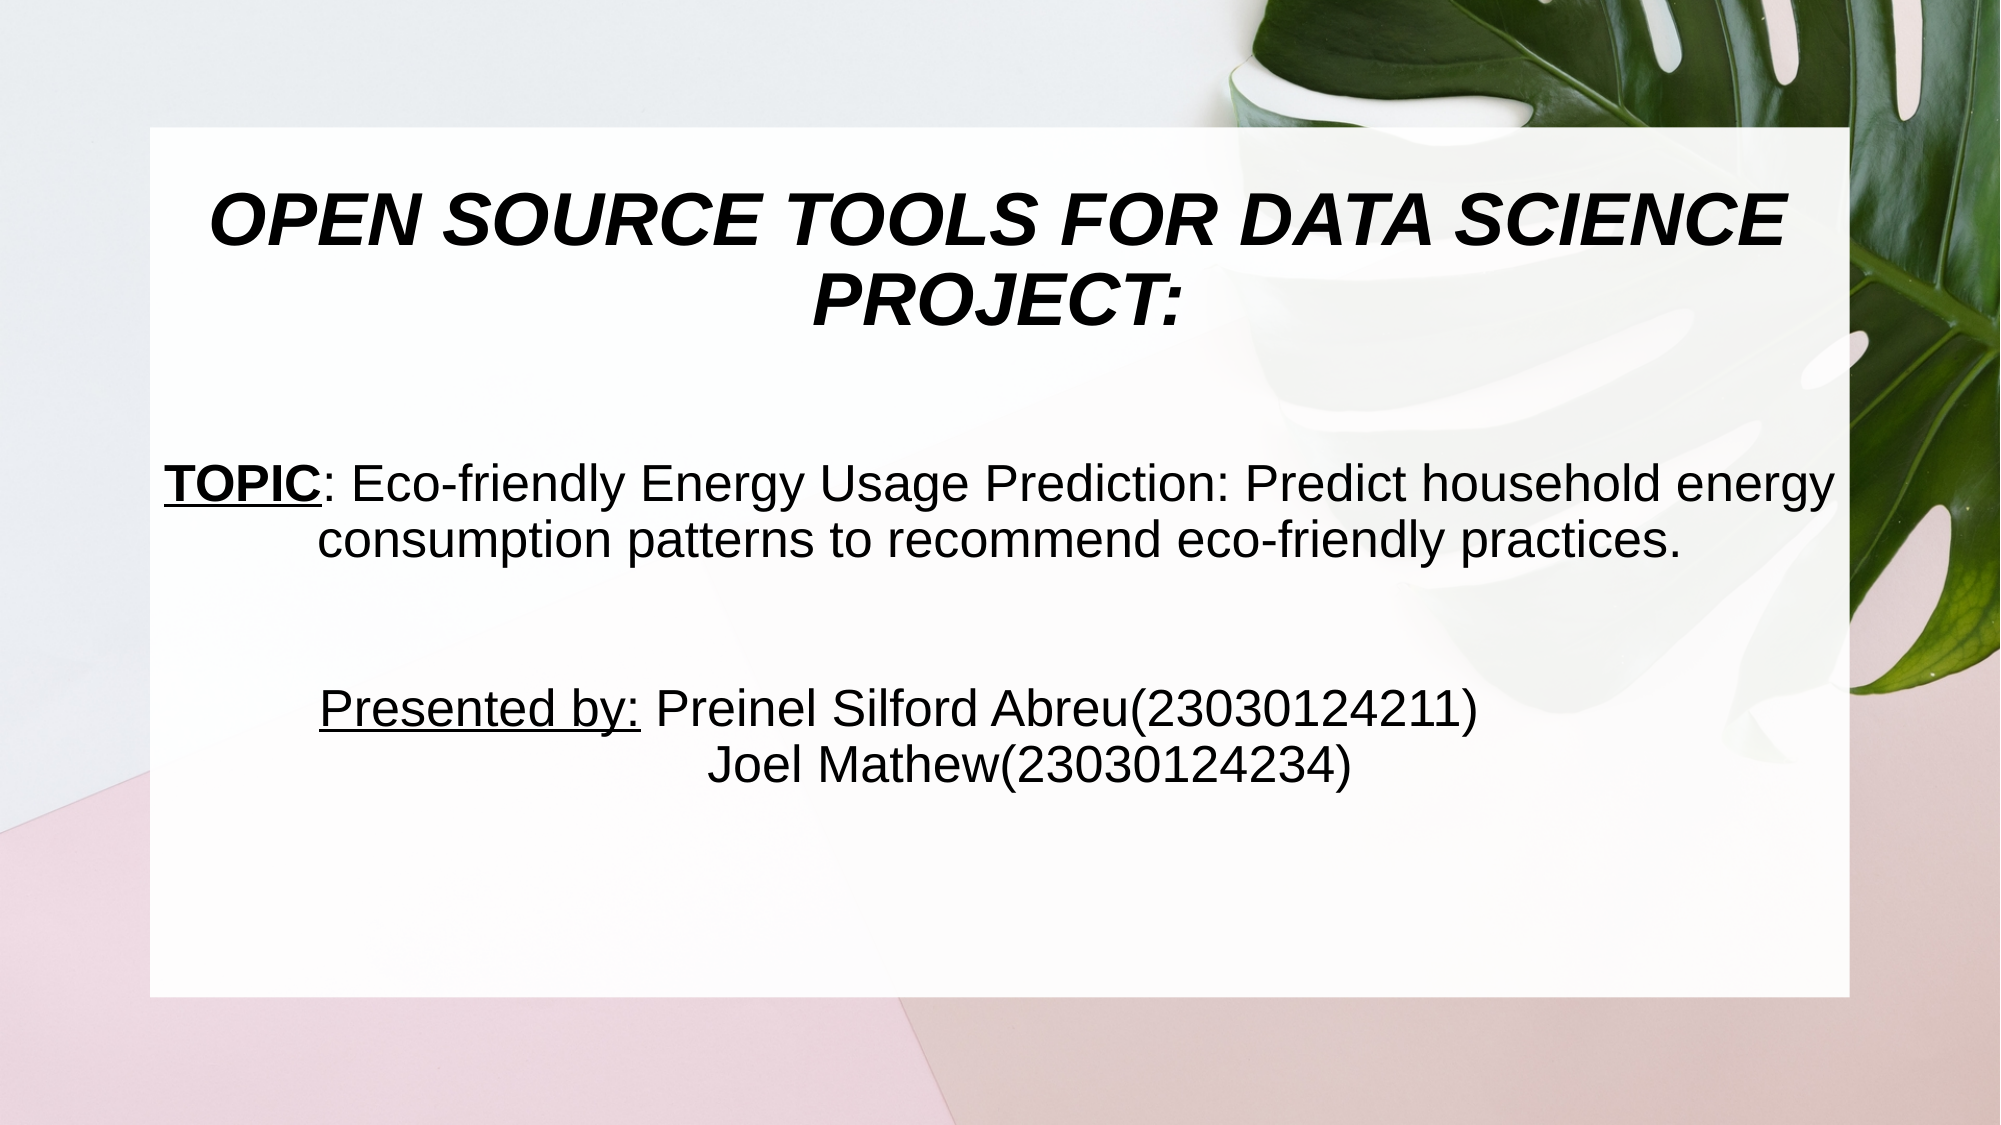

# OPEN SOURCE TOOLS FOR DATA SCIENCE PROJECT:
TOPIC: Eco-friendly Energy Usage Prediction: Predict household energy consumption patterns to recommend eco-friendly practices.

   Presented by: Preinel Silford Abreu(23030124211)
                      Joel Mathew(23030124234)